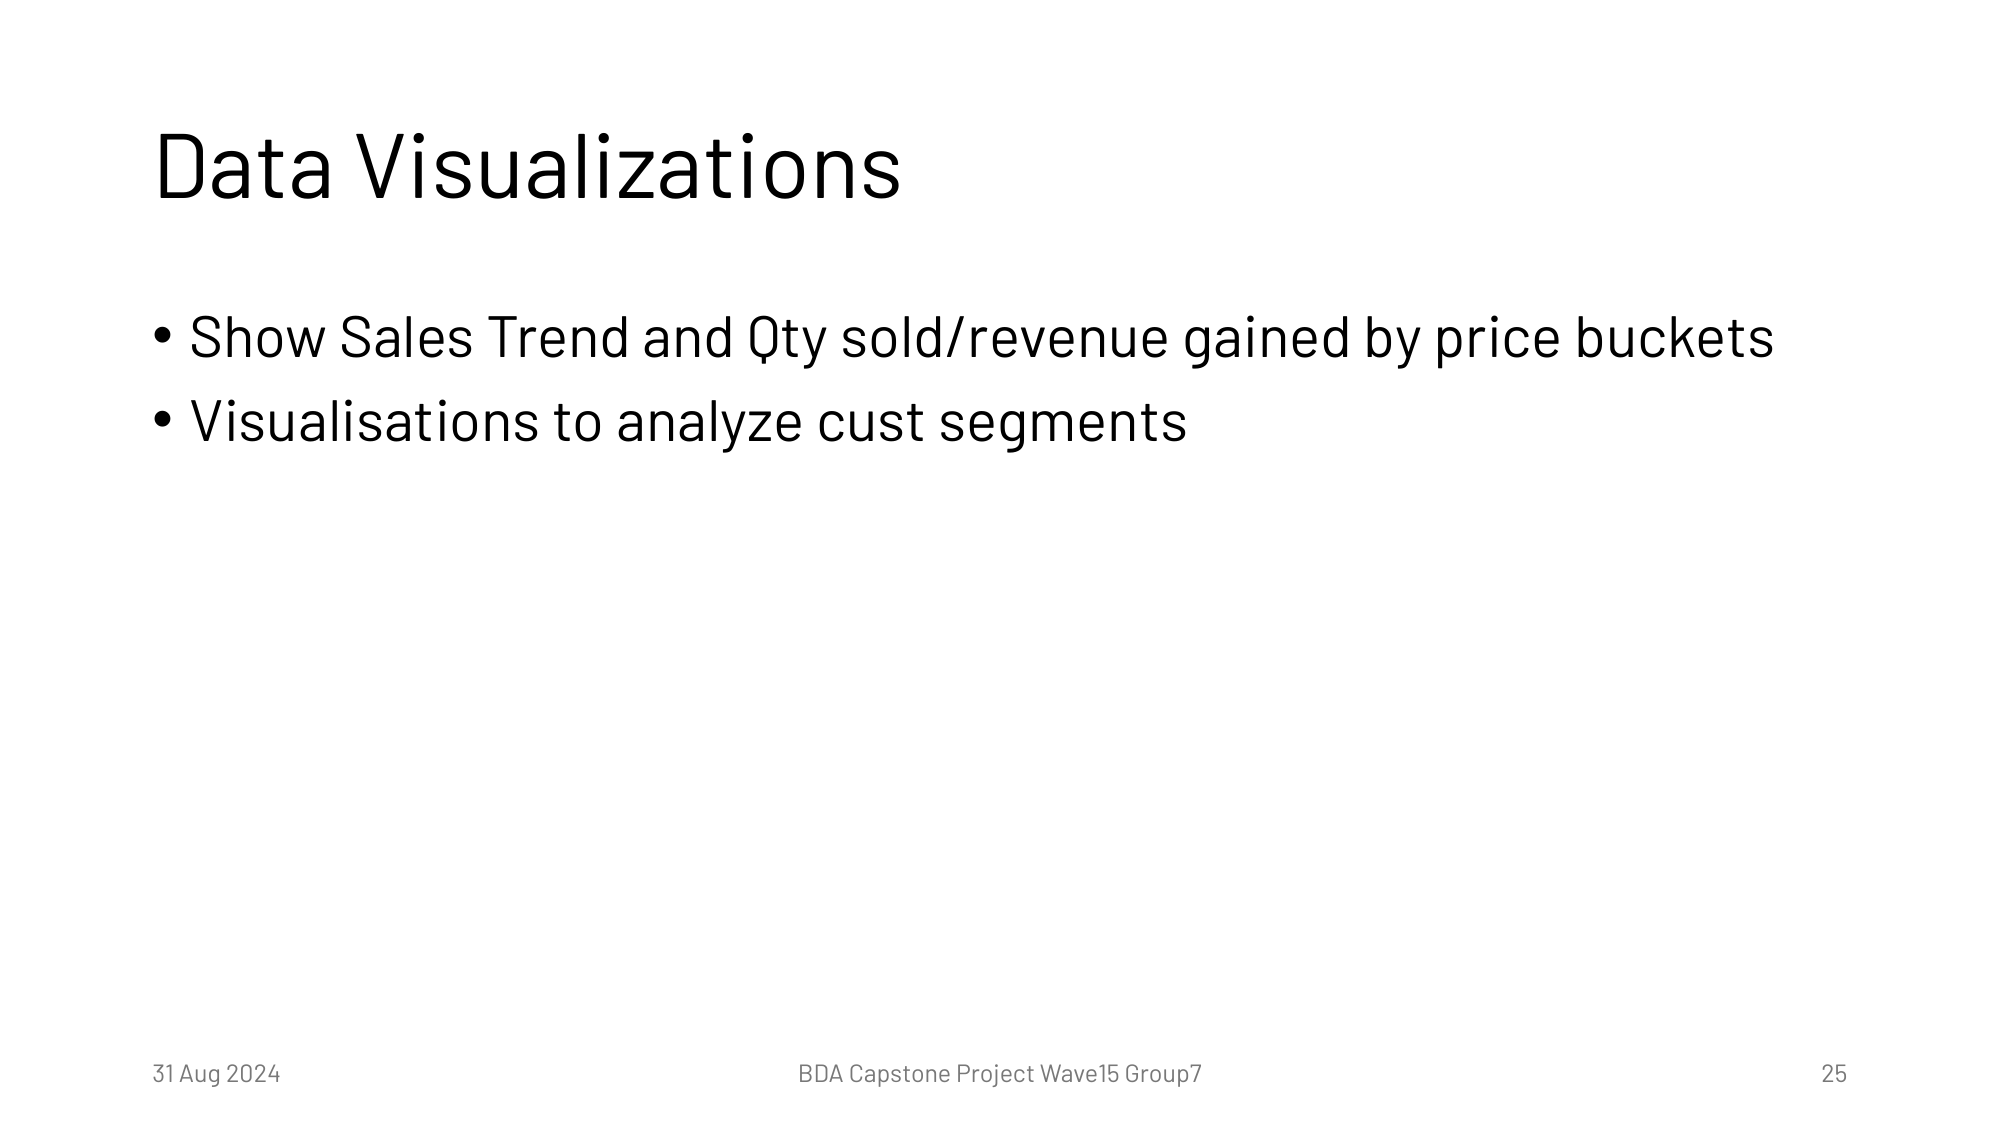

# Data Visualizations
Show Sales Trend and Qty sold/revenue gained by price buckets
Visualisations to analyze cust segments

31 Aug 2024
BDA Capstone Project Wave15 Group7
25